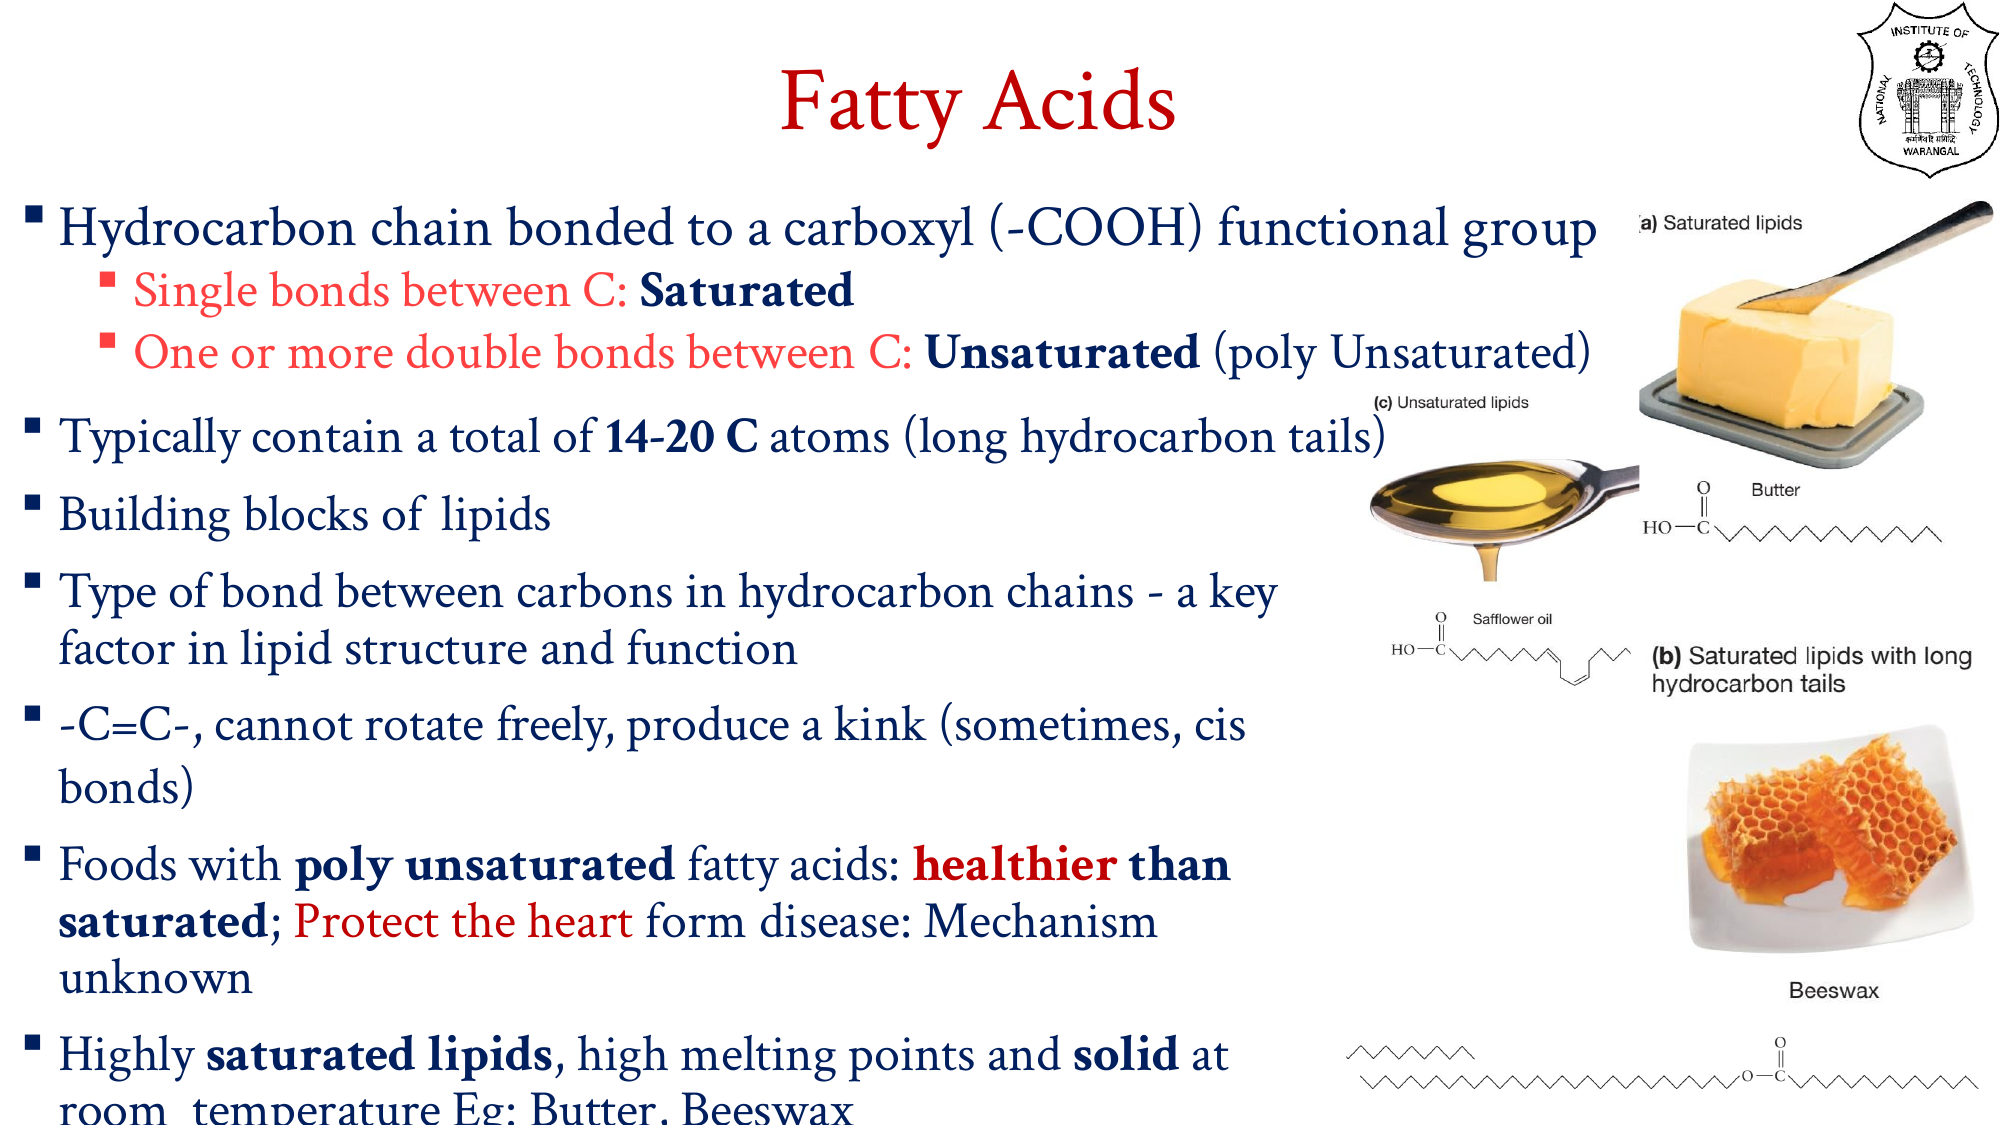

# Fatty Acids
Hydrocarbon chain bonded to a carboxyl (-COOH) functional group
Single bonds between C: Saturated
One or more double bonds between C: Unsaturated (poly Unsaturated)
Typically contain a total of 14-20 C atoms (long hydrocarbon tails)
Building blocks of lipids
Type of bond between carbons in hydrocarbon chains - a key  factor in lipid structure and function
-C=C-, cannot rotate freely, produce a kink (sometimes, cis bonds)
Foods with poly unsaturated fatty acids: healthier than  saturated; Protect the heart form disease: Mechanism unknown
Highly saturated lipids, high melting points and solid at room  temperature Eg: Butter, Beeswax
Highly unsaturated lipids: liquid at room T; Eg: Vegetable oils